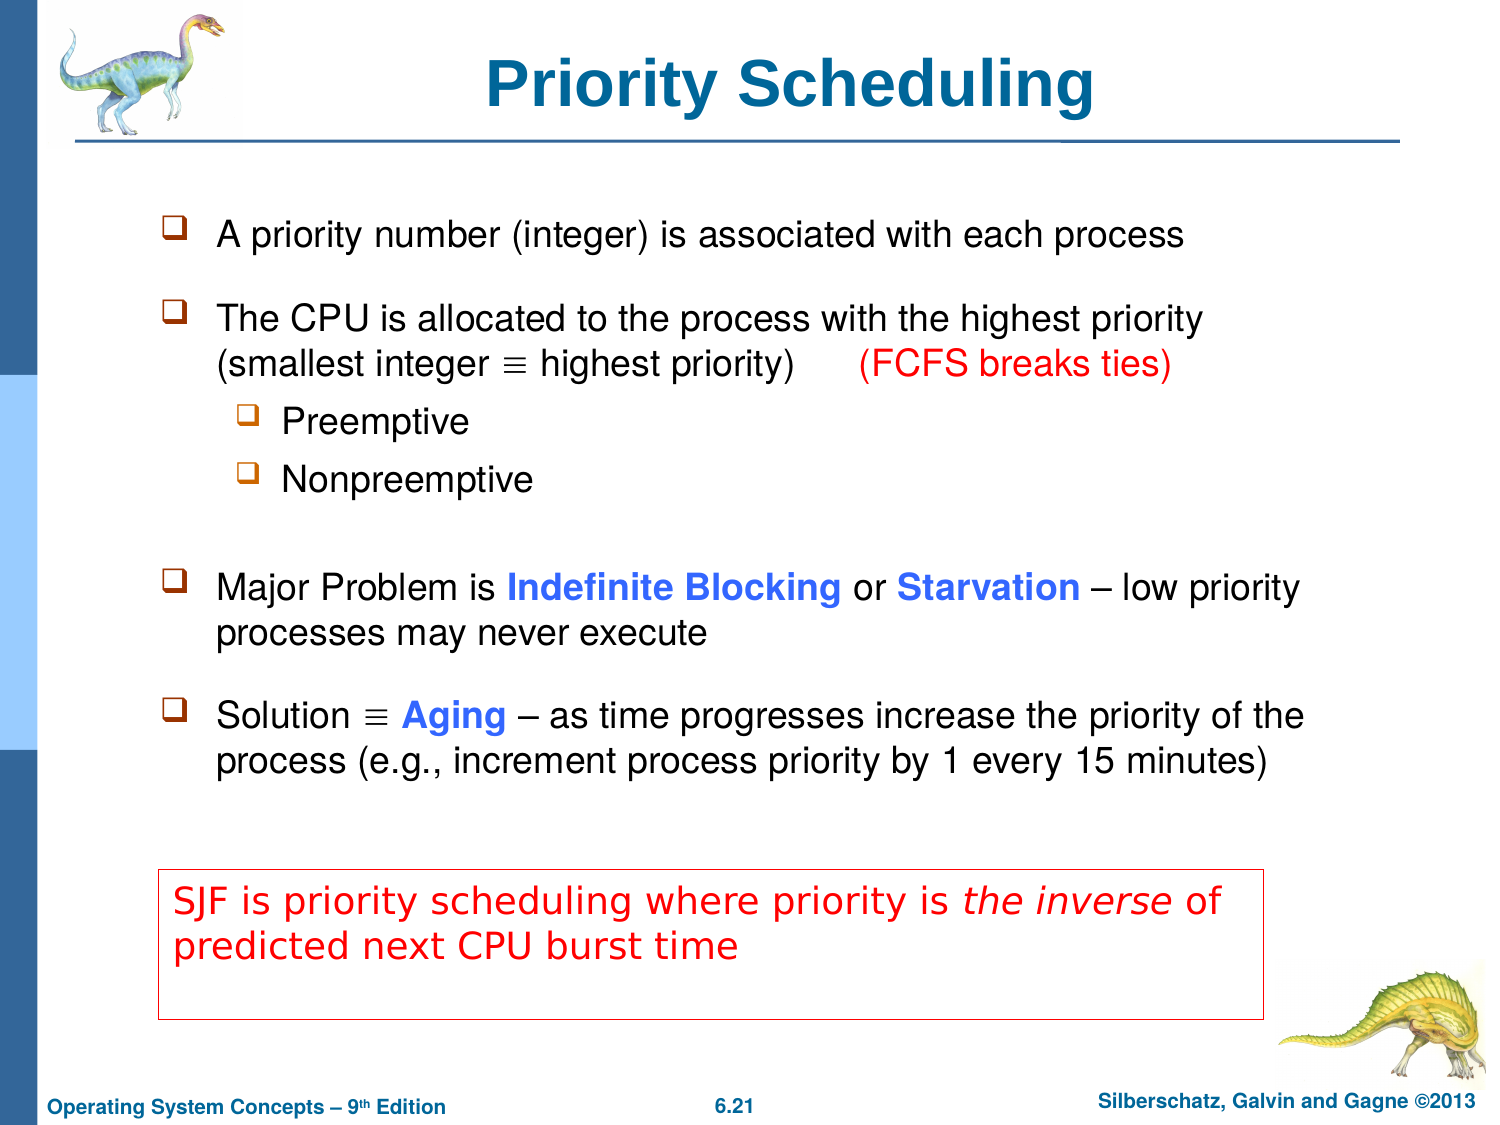

# Priority Scheduling
A priority number (integer) is associated with each process

The CPU is allocated to the process with the highest priority (smallest integer ≡ highest priority)      (FCFS breaks ties)
Preemptive
Nonpreemptive

Major Problem is Indefinite Blocking or Starvation – low priority processes may never execute

Solution ≡ Aging – as time progresses increase the priority of the process (e.g., increment process priority by 1 every 15 minutes)

SJF is priority scheduling where priority is the inverse of predicted next CPU burst time